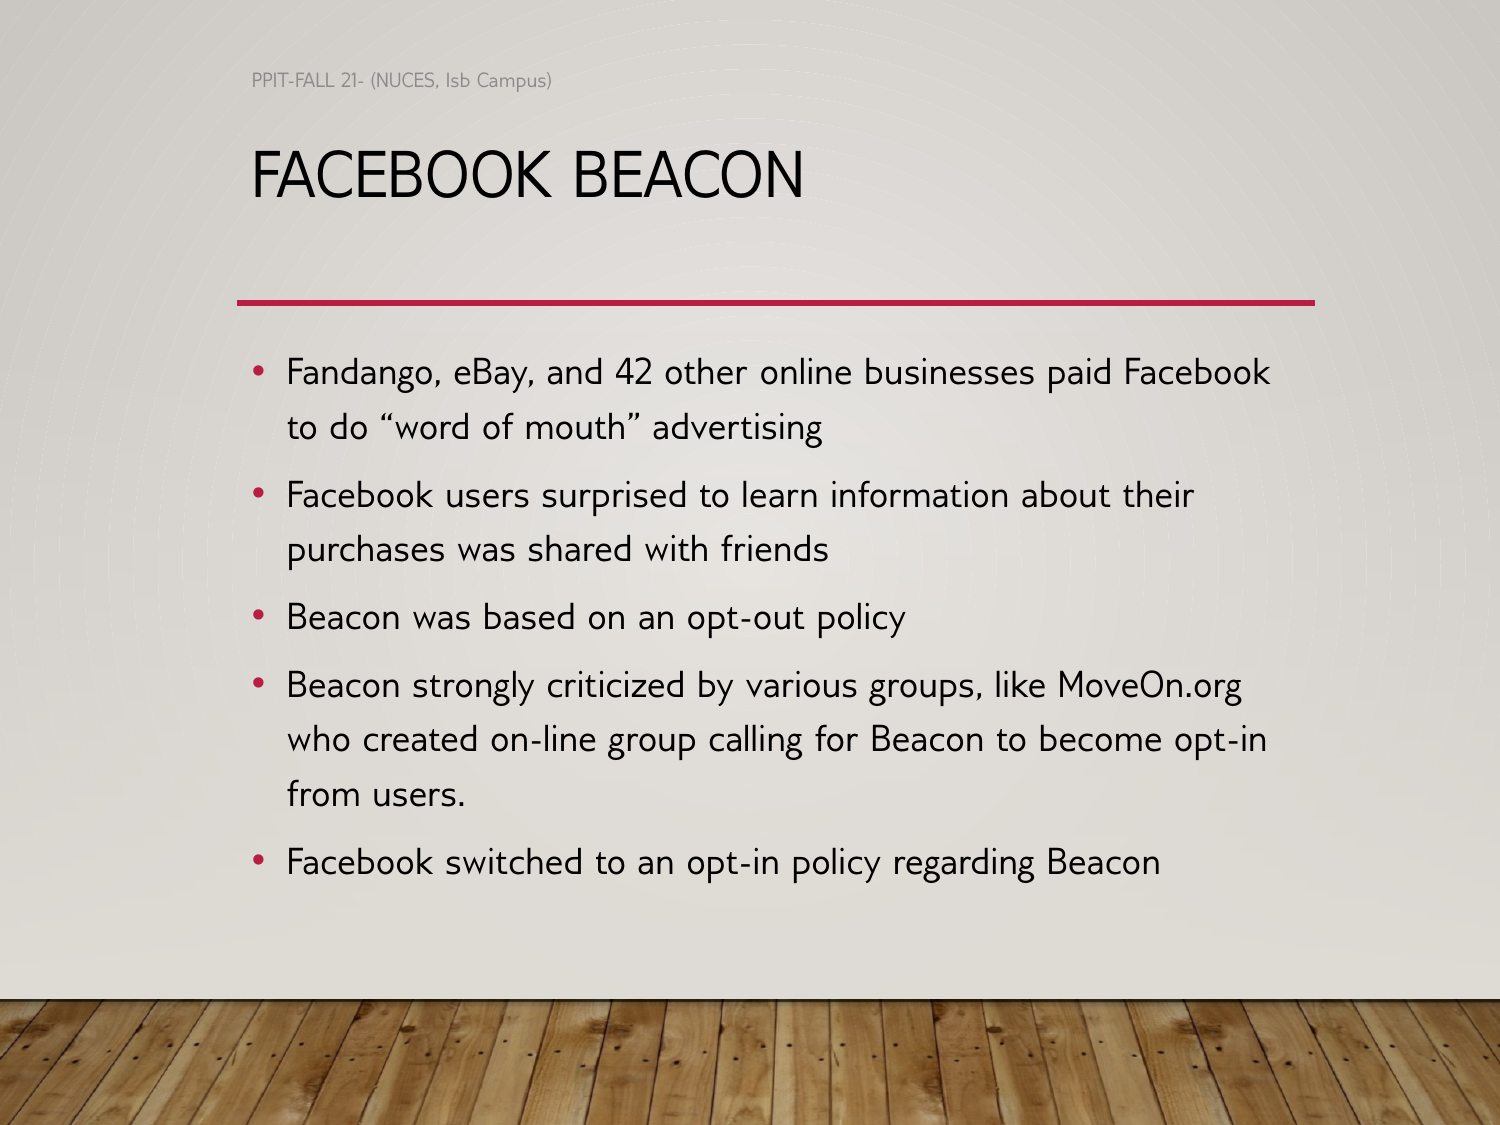

PPIT-FALL 21- (NUCES, Isb Campus)
# Facebook Beacon
Fandango, eBay, and 42 other online businesses paid Facebook to do “word of mouth” advertising
Facebook users surprised to learn information about their purchases was shared with friends
Beacon was based on an opt-out policy
Beacon strongly criticized by various groups, like MoveOn.org who created on-line group calling for Beacon to become opt-in from users.
Facebook switched to an opt-in policy regarding Beacon